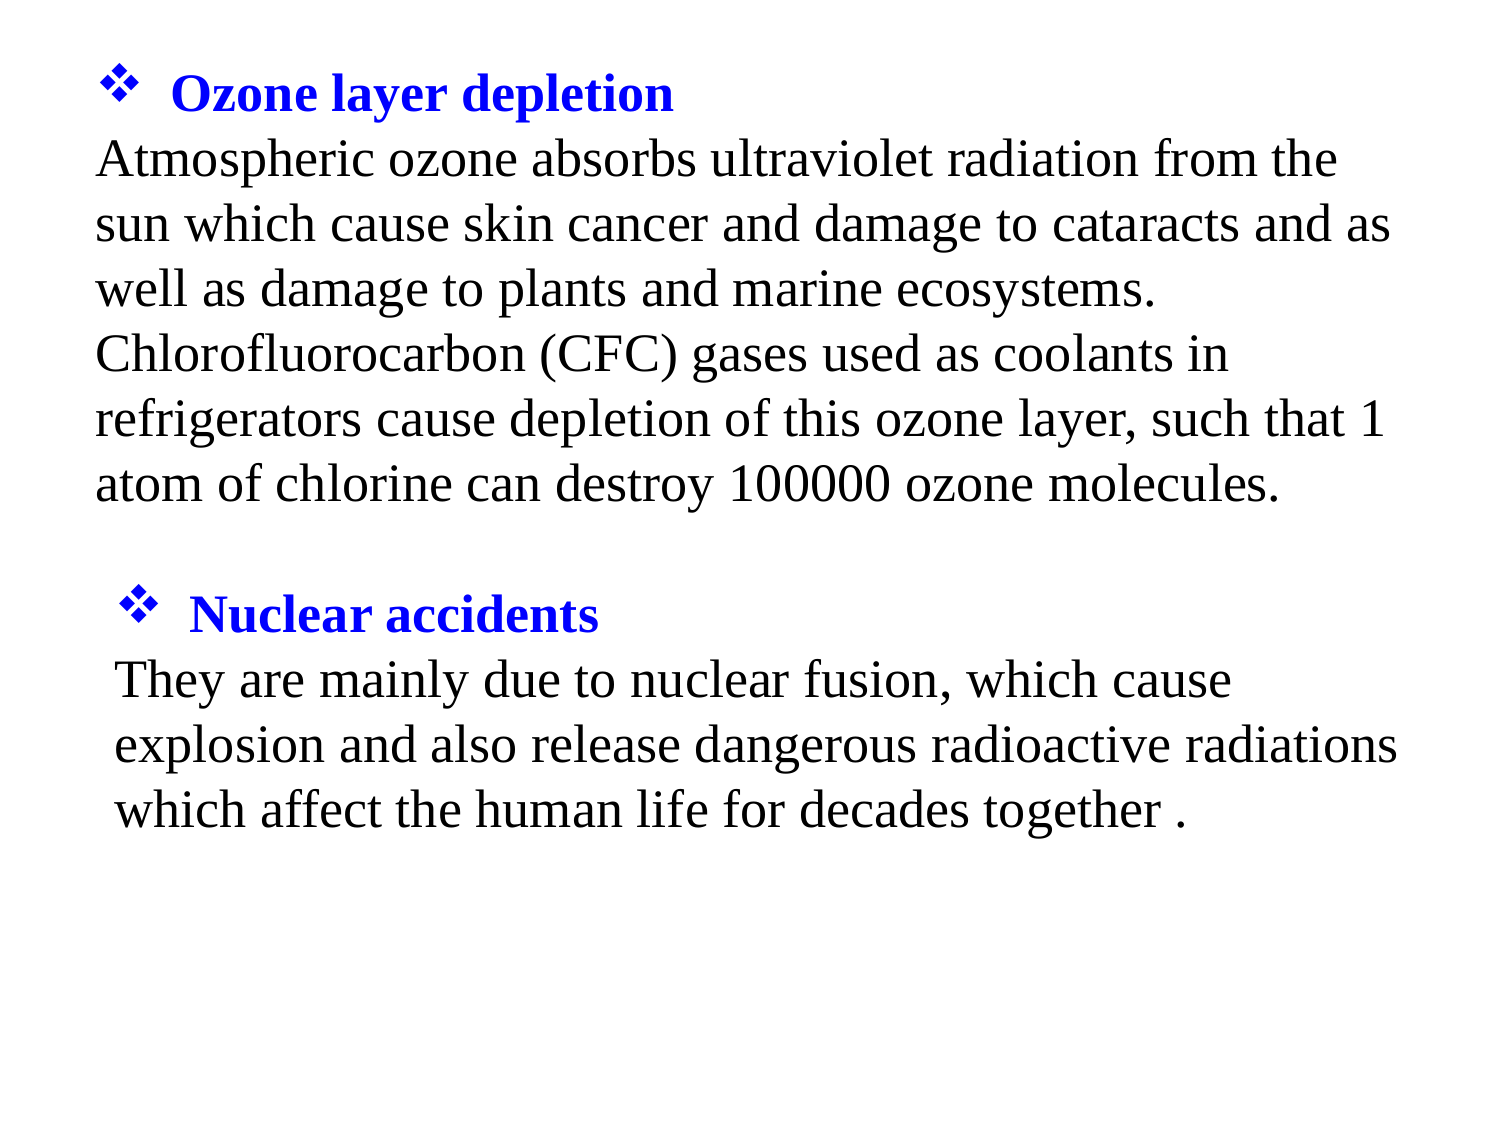

Ozone layer depletion
Atmospheric ozone absorbs ultraviolet radiation from the sun which cause skin cancer and damage to cataracts and as well as damage to plants and marine ecosystems.
Chlorofluorocarbon (CFC) gases used as coolants in refrigerators cause depletion of this ozone layer, such that 1 atom of chlorine can destroy 100000 ozone molecules.
Nuclear accidents
They are mainly due to nuclear fusion, which cause explosion and also release dangerous radioactive radiations which affect the human life for decades together .